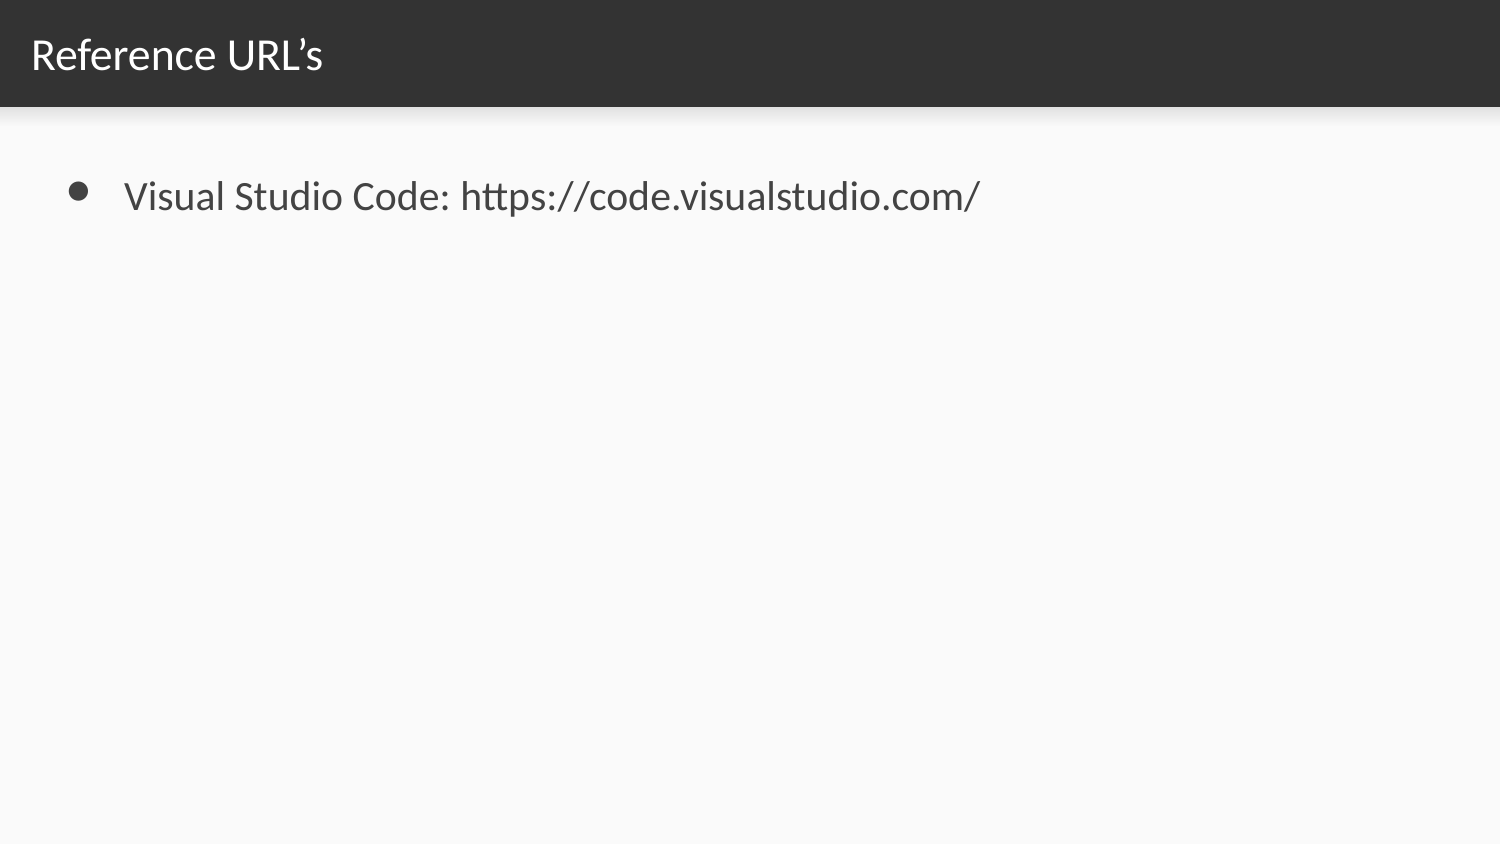

# Reference URL’s
Visual Studio Code: https://code.visualstudio.com/